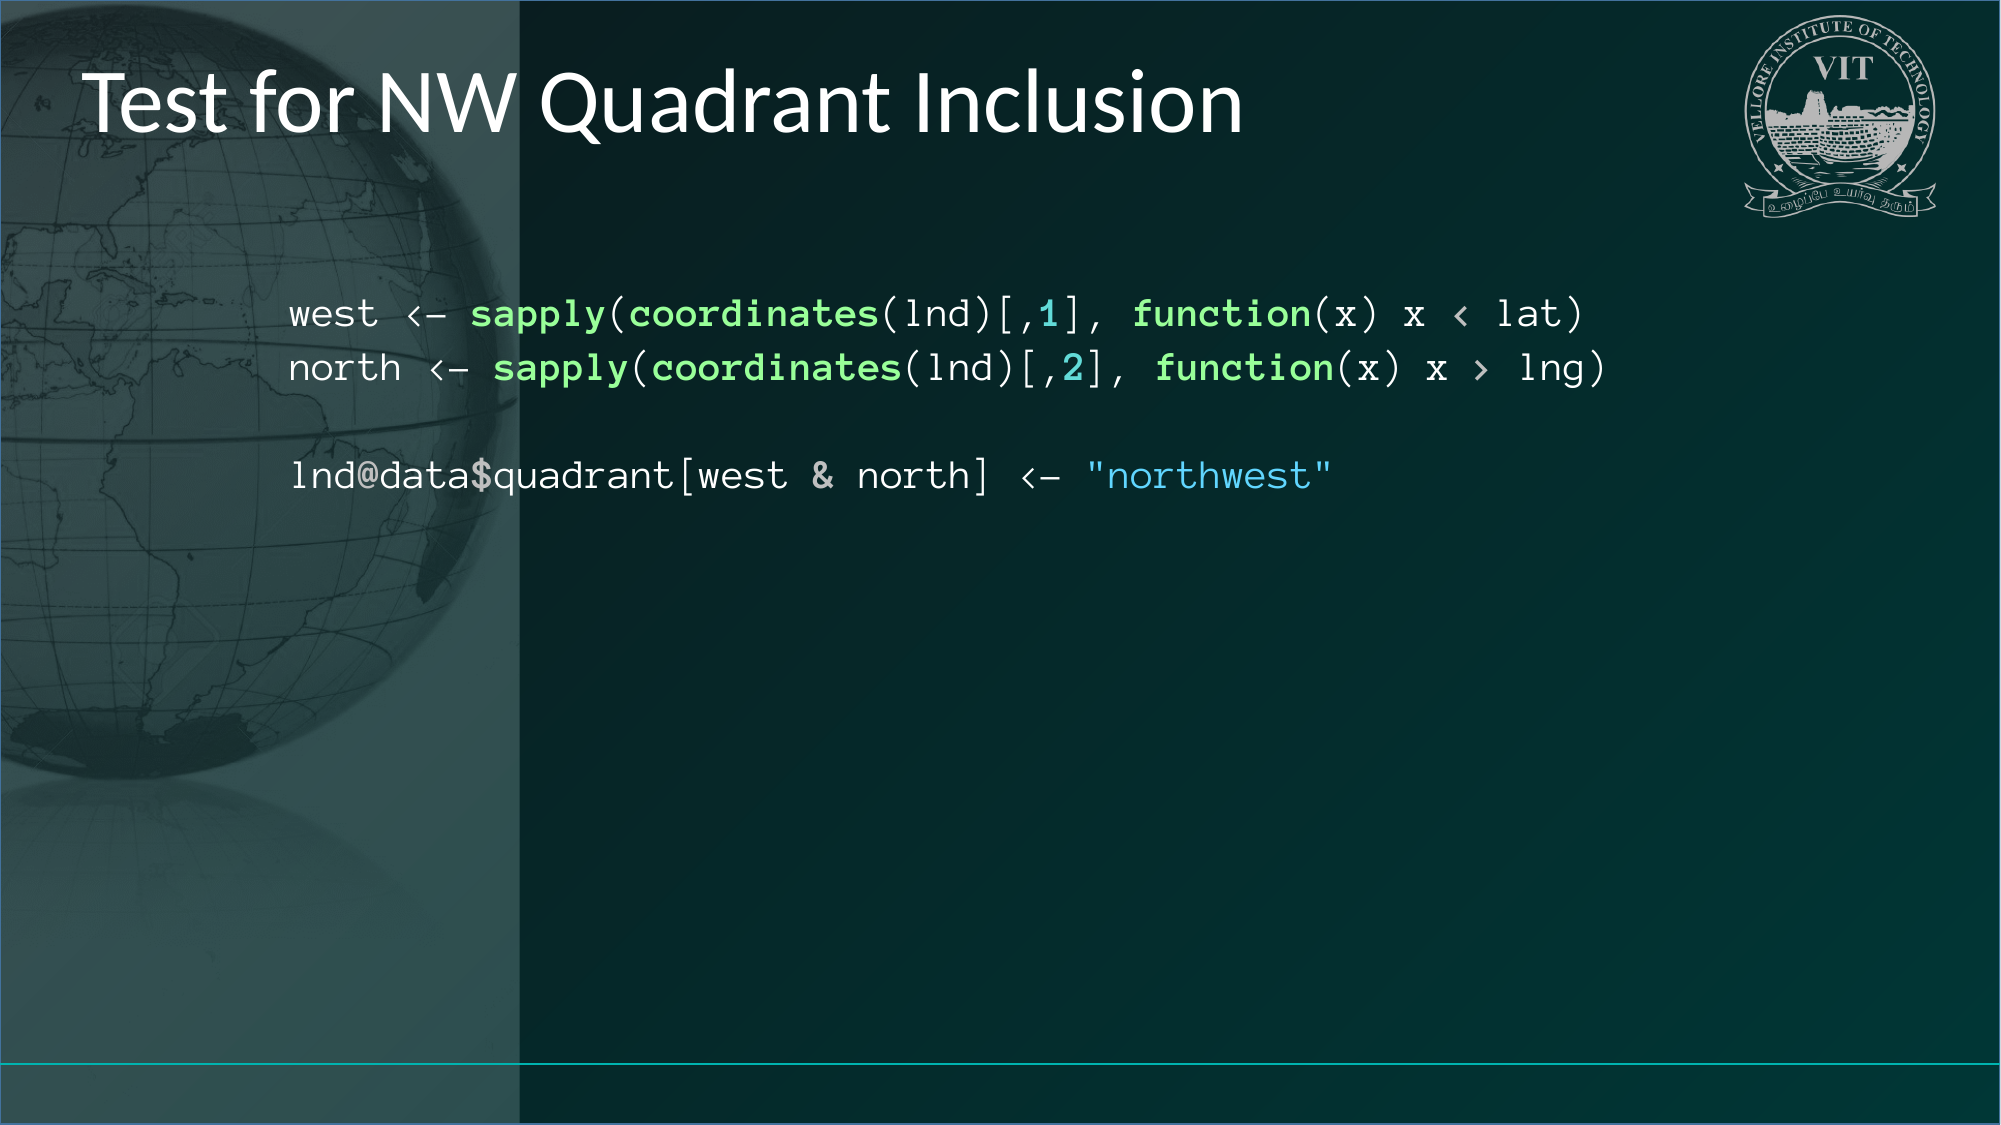

# Test for NW Quadrant Inclusion
west <- sapply(coordinates(lnd)[,1], function(x) x < lat)
north <- sapply(coordinates(lnd)[,2], function(x) x > lng)
lnd@data$quadrant[west & north] <- "northwest"